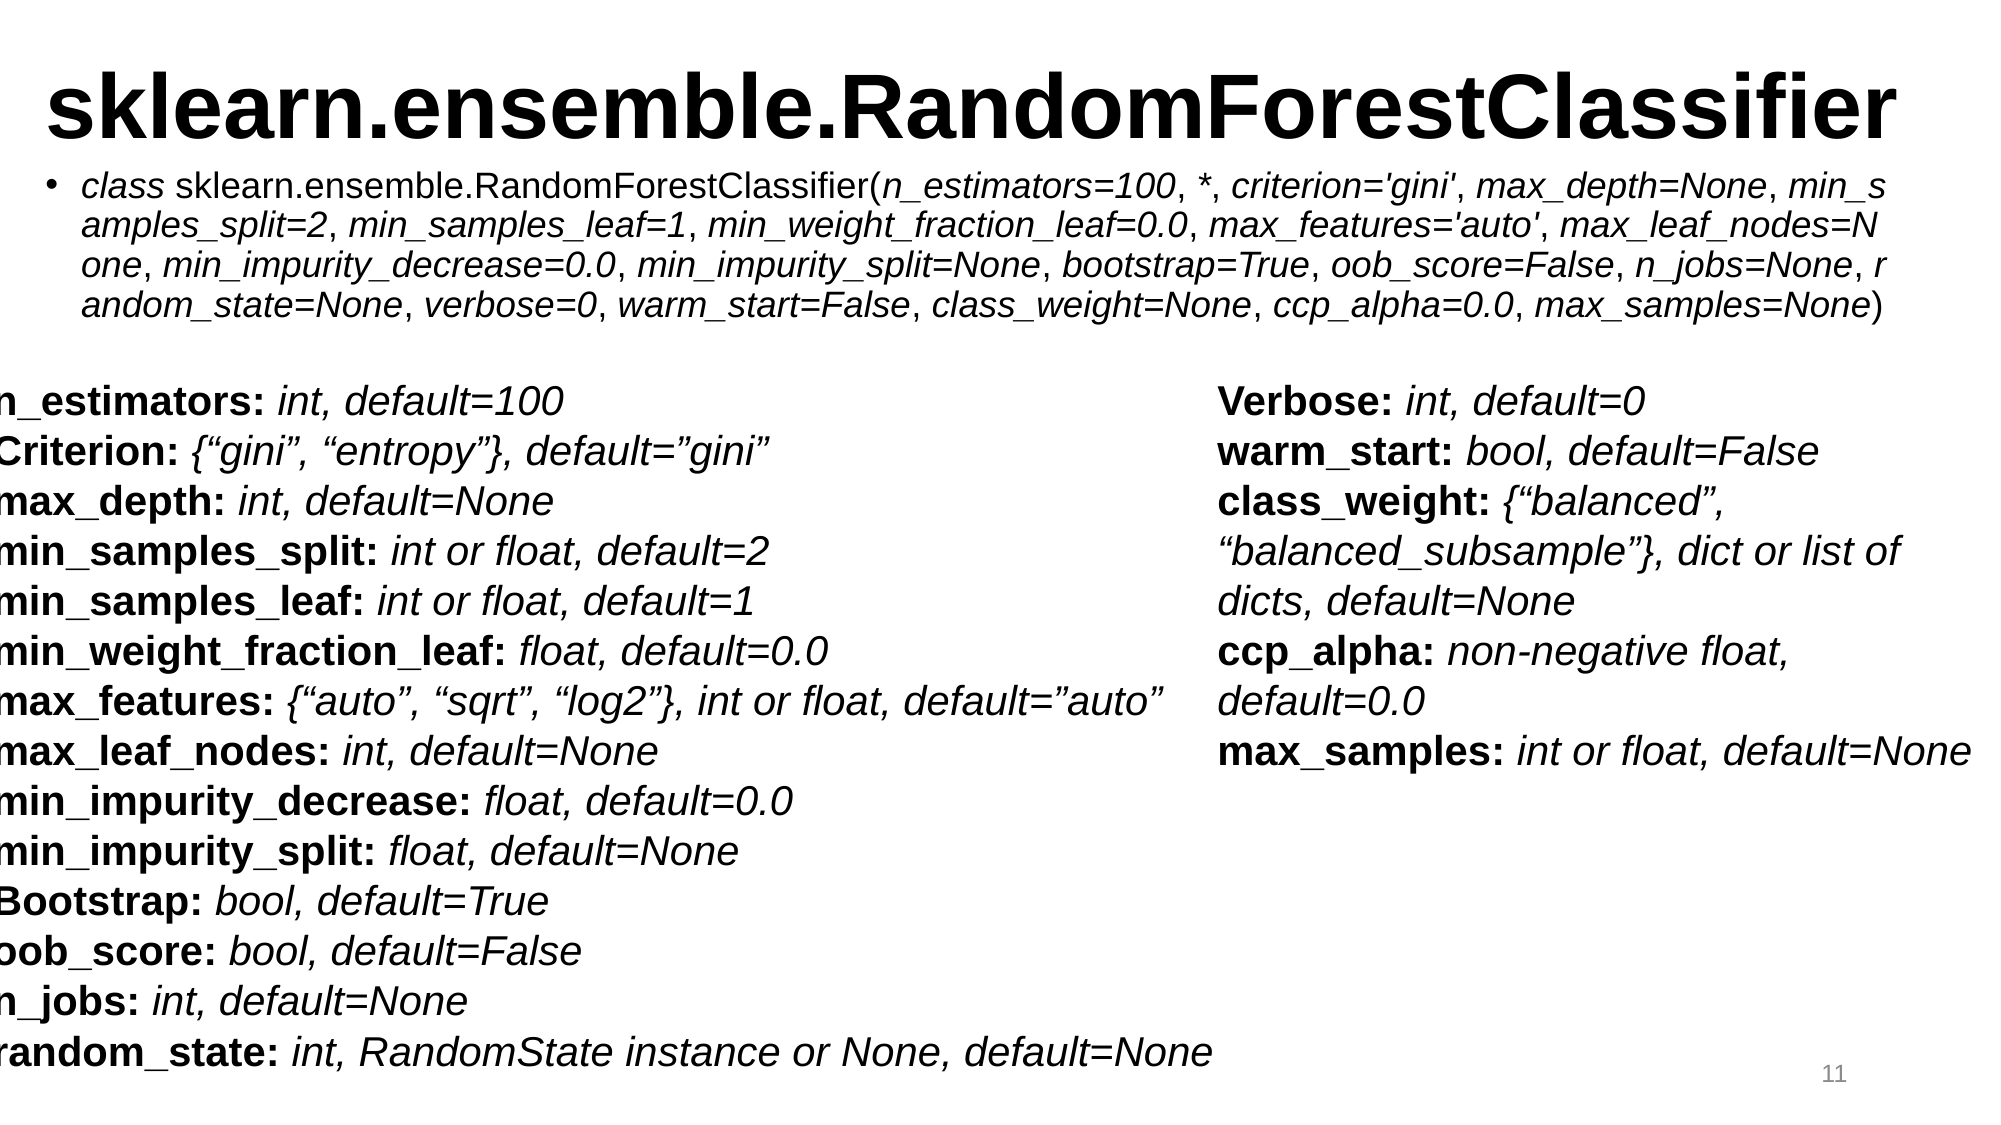

# sklearn.ensemble.RandomForestClassifier
class sklearn.ensemble.RandomForestClassifier(n_estimators=100, *, criterion='gini', max_depth=None, min_samples_split=2, min_samples_leaf=1, min_weight_fraction_leaf=0.0, max_features='auto', max_leaf_nodes=None, min_impurity_decrease=0.0, min_impurity_split=None, bootstrap=True, oob_score=False, n_jobs=None, random_state=None, verbose=0, warm_start=False, class_weight=None, ccp_alpha=0.0, max_samples=None)
n_estimators: int, default=100
Criterion: {“gini”, “entropy”}, default=”gini”
max_depth: int, default=None
min_samples_split: int or float, default=2
min_samples_leaf: int or float, default=1
min_weight_fraction_leaf: float, default=0.0
max_features: {“auto”, “sqrt”, “log2”}, int or float, default=”auto”
max_leaf_nodes: int, default=None
min_impurity_decrease: float, default=0.0
min_impurity_split: float, default=None
Bootstrap: bool, default=True
oob_score: bool, default=False
n_jobs: int, default=None
random_state: int, RandomState instance or None, default=None
Verbose: int, default=0
warm_start: bool, default=False
class_weight: {“balanced”, “balanced_subsample”}, dict or list of dicts, default=None
ccp_alpha: non-negative float, default=0.0
max_samples: int or float, default=None
11